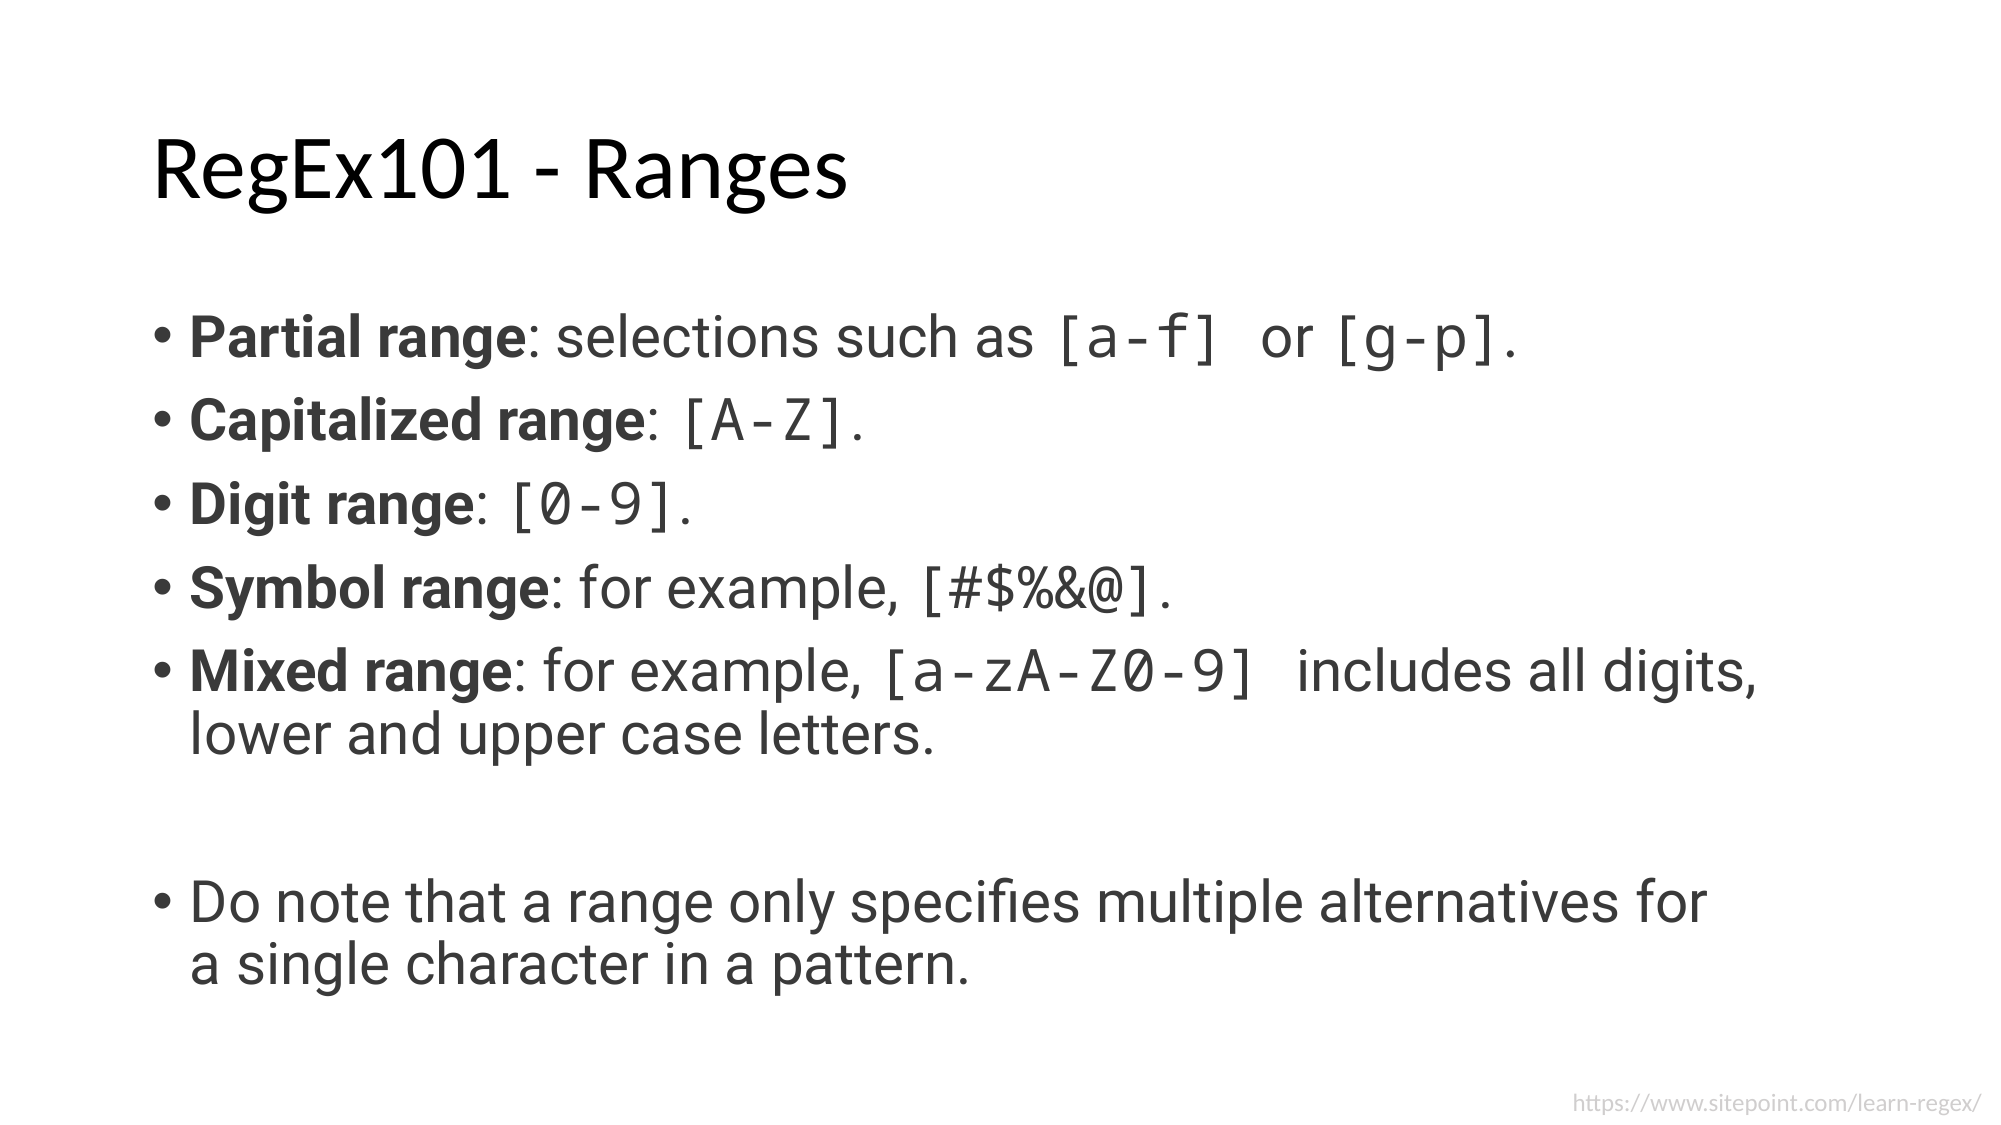

# RegEx101 - Ranges
Partial range: selections such as [a-f] or [g-p].
Capitalized range: [A-Z].
Digit range: [0-9].
Symbol range: for example, [#$%&@].
Mixed range: for example, [a-zA-Z0-9] includes all digits, lower and upper case letters.

Do note that a range only specifies multiple alternatives for a single character in a pattern.
https://www.sitepoint.com/learn-regex/